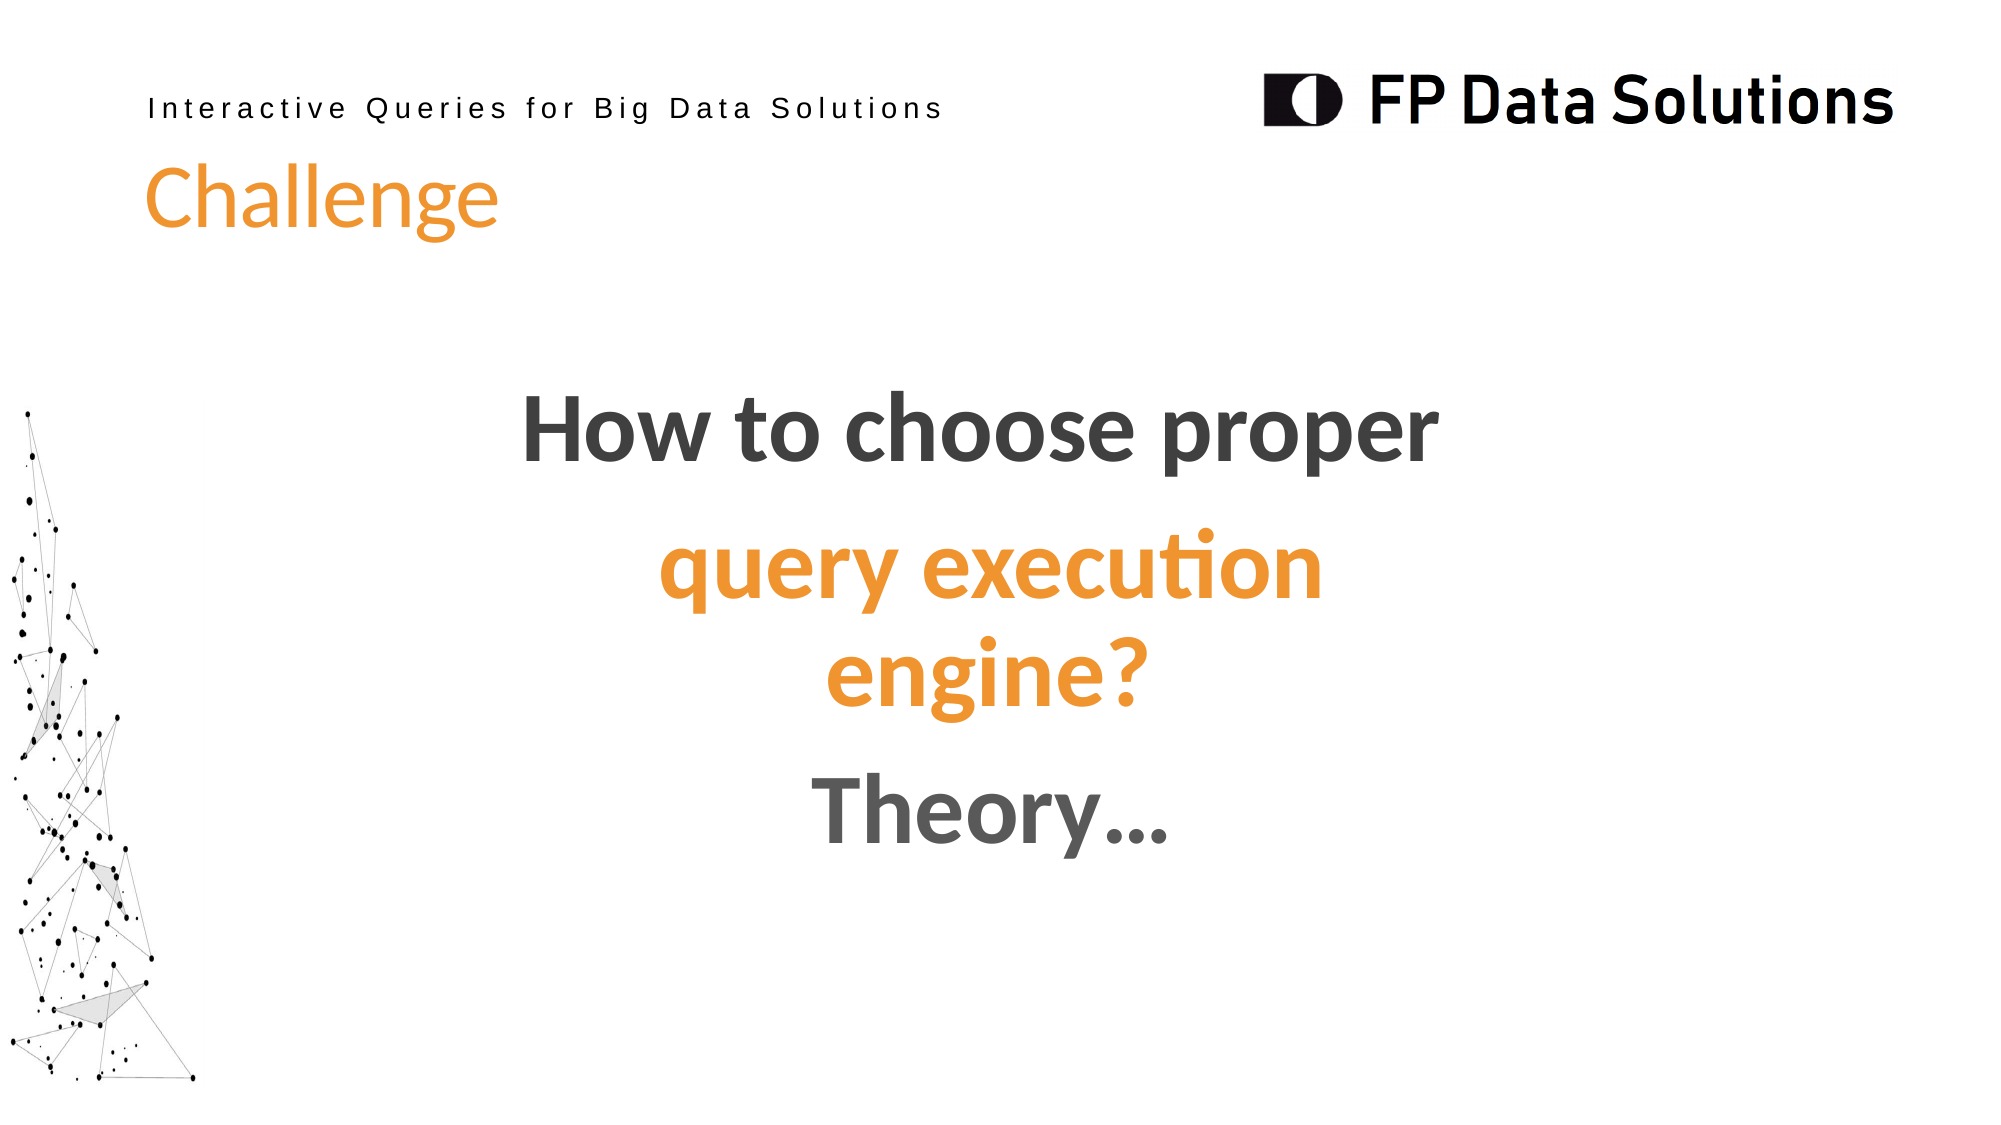

Challenge
How to choose proper
query execution engine?
Theory…